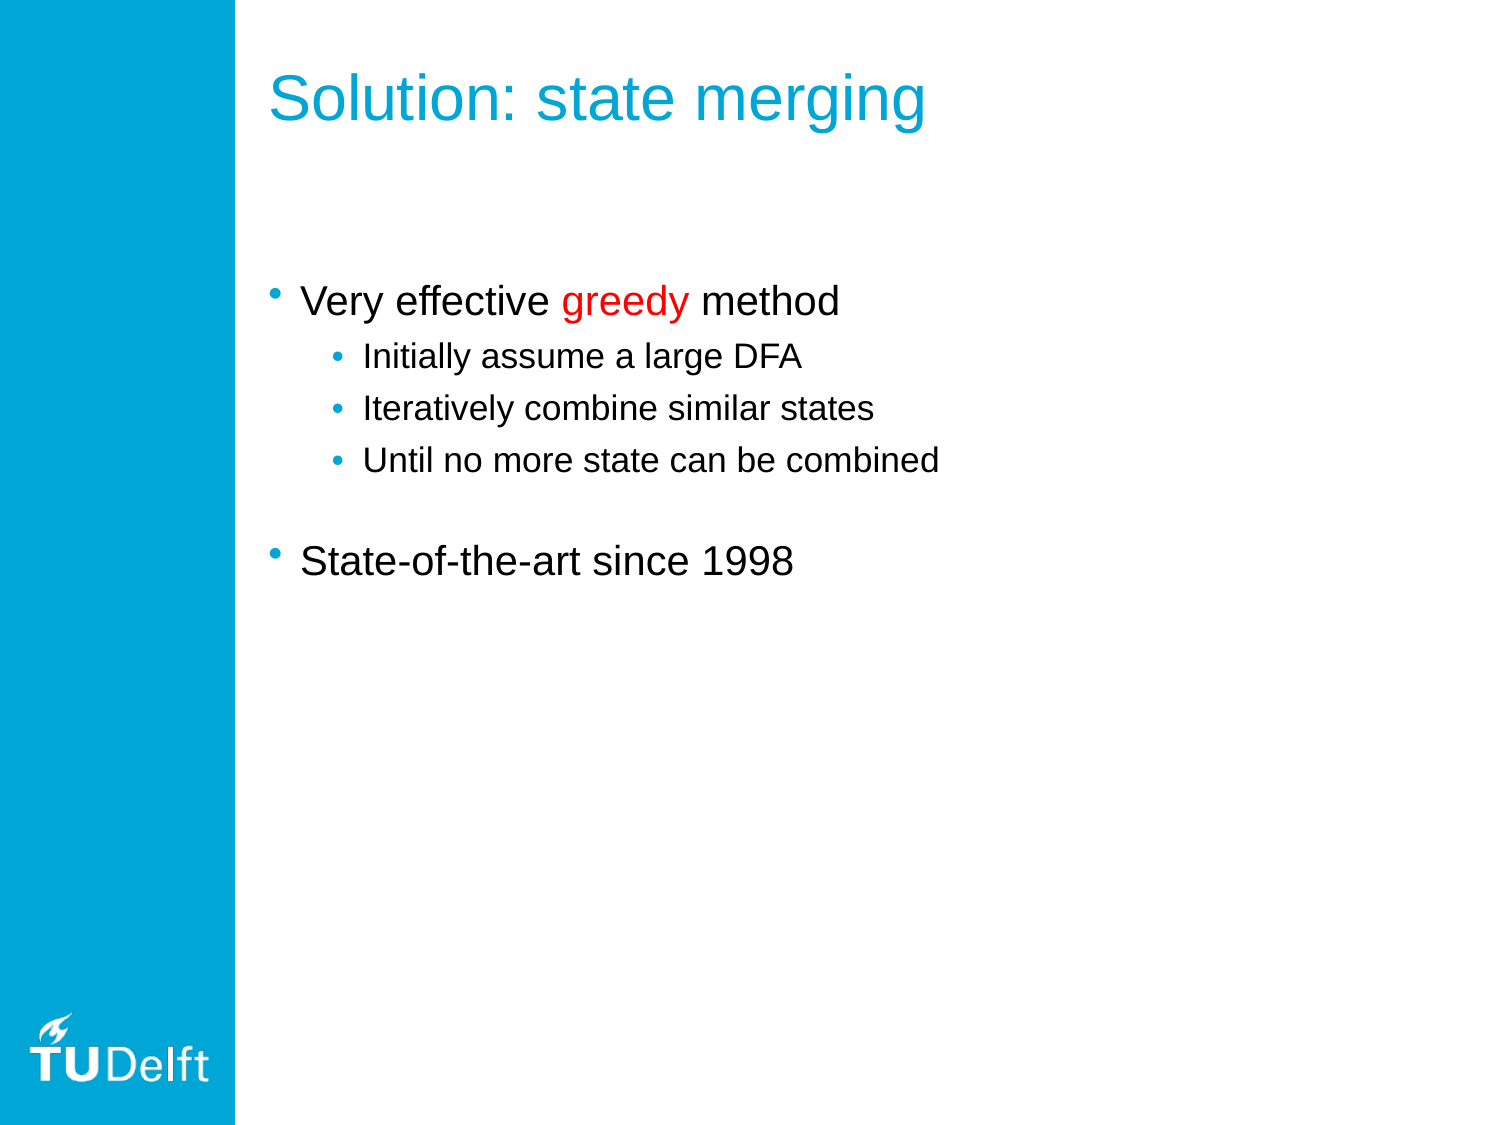

# Solution: state merging
Very effective greedy method
Initially assume a large DFA
Iteratively combine similar states
Until no more state can be combined

State-of-the-art since 1998